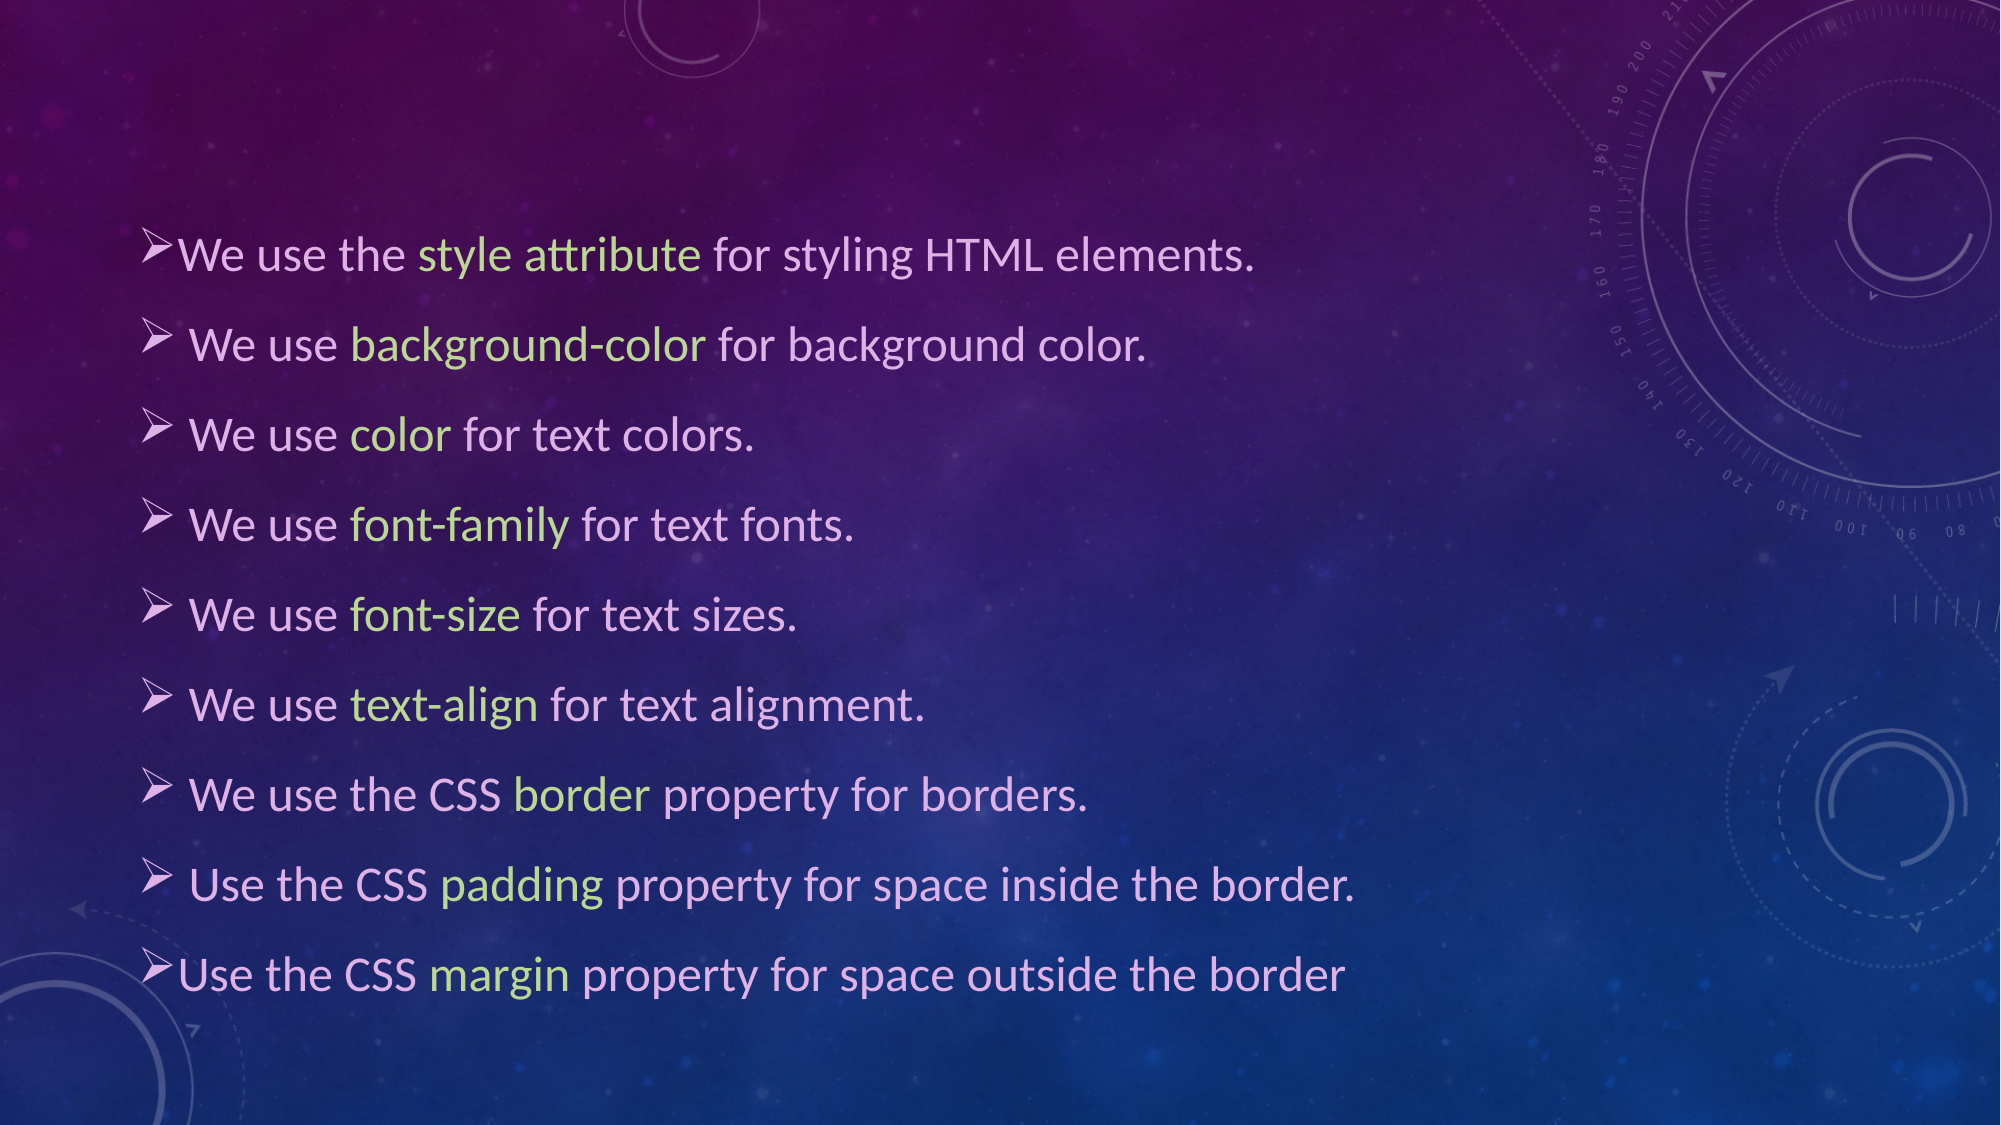

We use the style attribute for styling HTML elements.
 We use background-color for background color.
 We use color for text colors.
 We use font-family for text fonts.
 We use font-size for text sizes.
 We use text-align for text alignment.
 We use the CSS border property for borders.
 Use the CSS padding property for space inside the border.
Use the CSS margin property for space outside the border